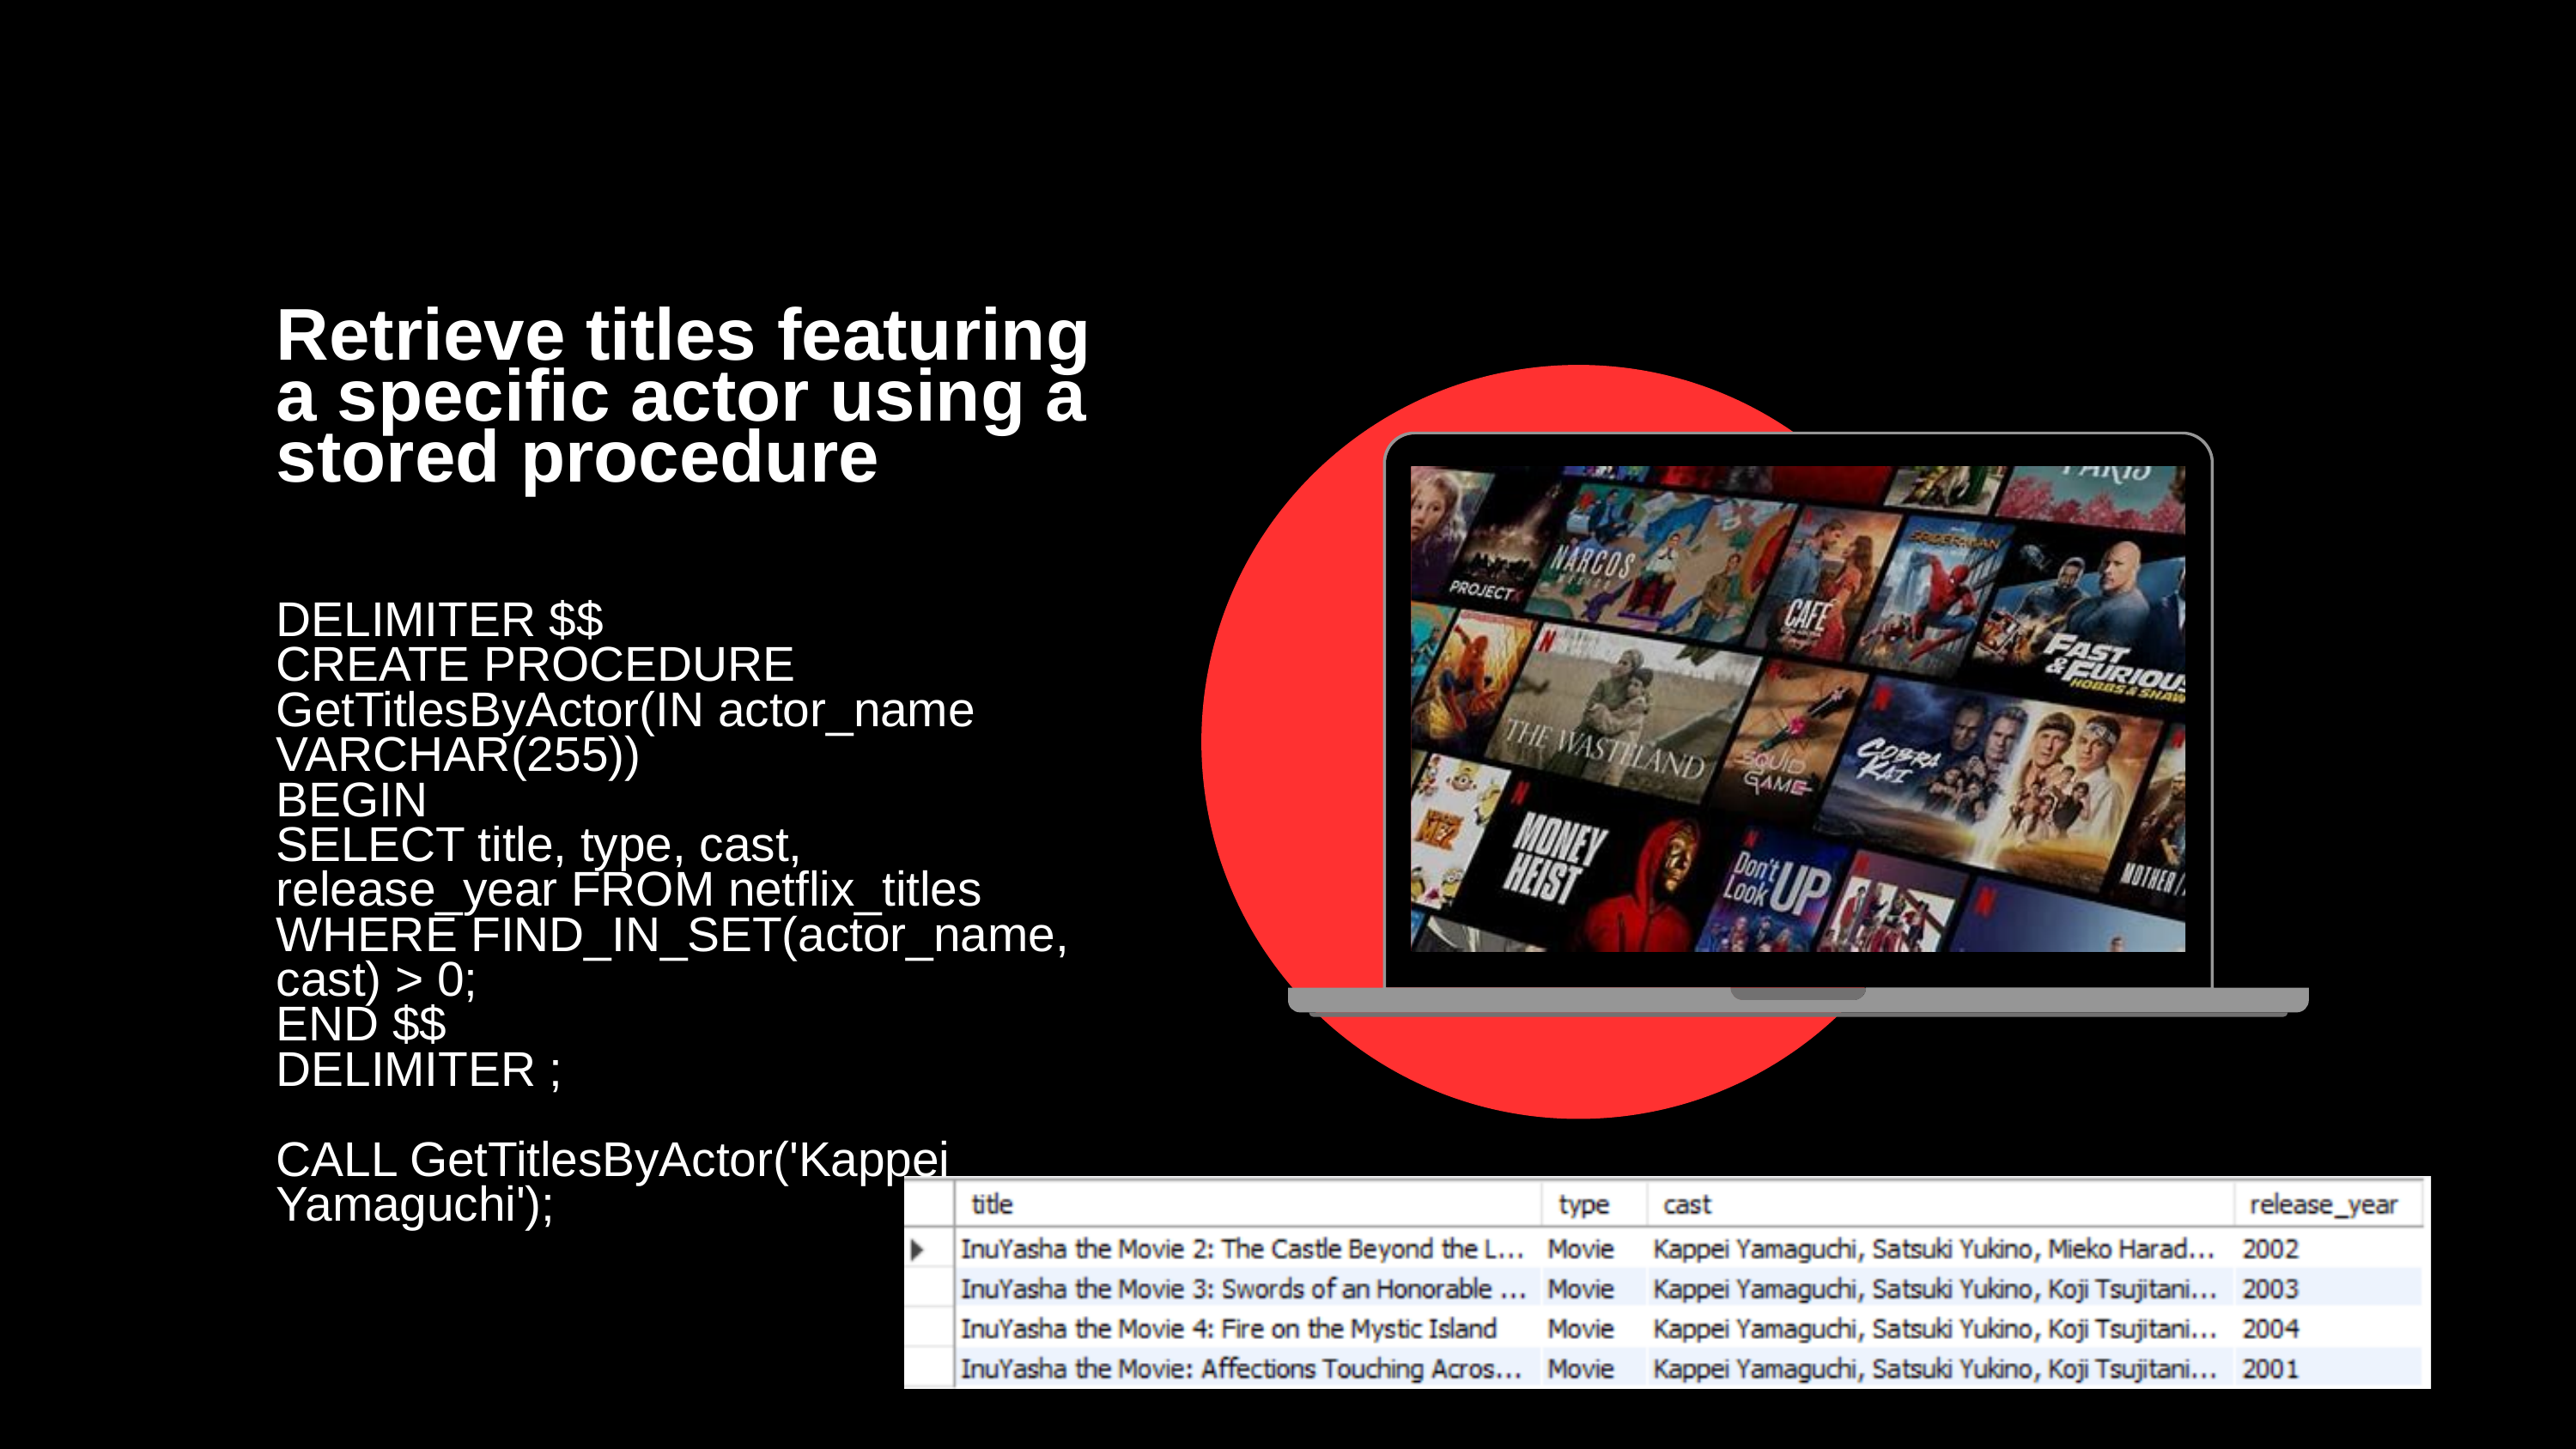

Retrieve titles featuring a specific actor using a stored procedure

DELIMITER $$
CREATE PROCEDURE GetTitlesByActor(IN actor_name VARCHAR(255))
BEGIN
SELECT title, type, cast, release_year FROM netflix_titles WHERE FIND_IN_SET(actor_name, cast) > 0;
END $$
DELIMITER ;

CALL GetTitlesByActor('Kappei Yamaguchi');